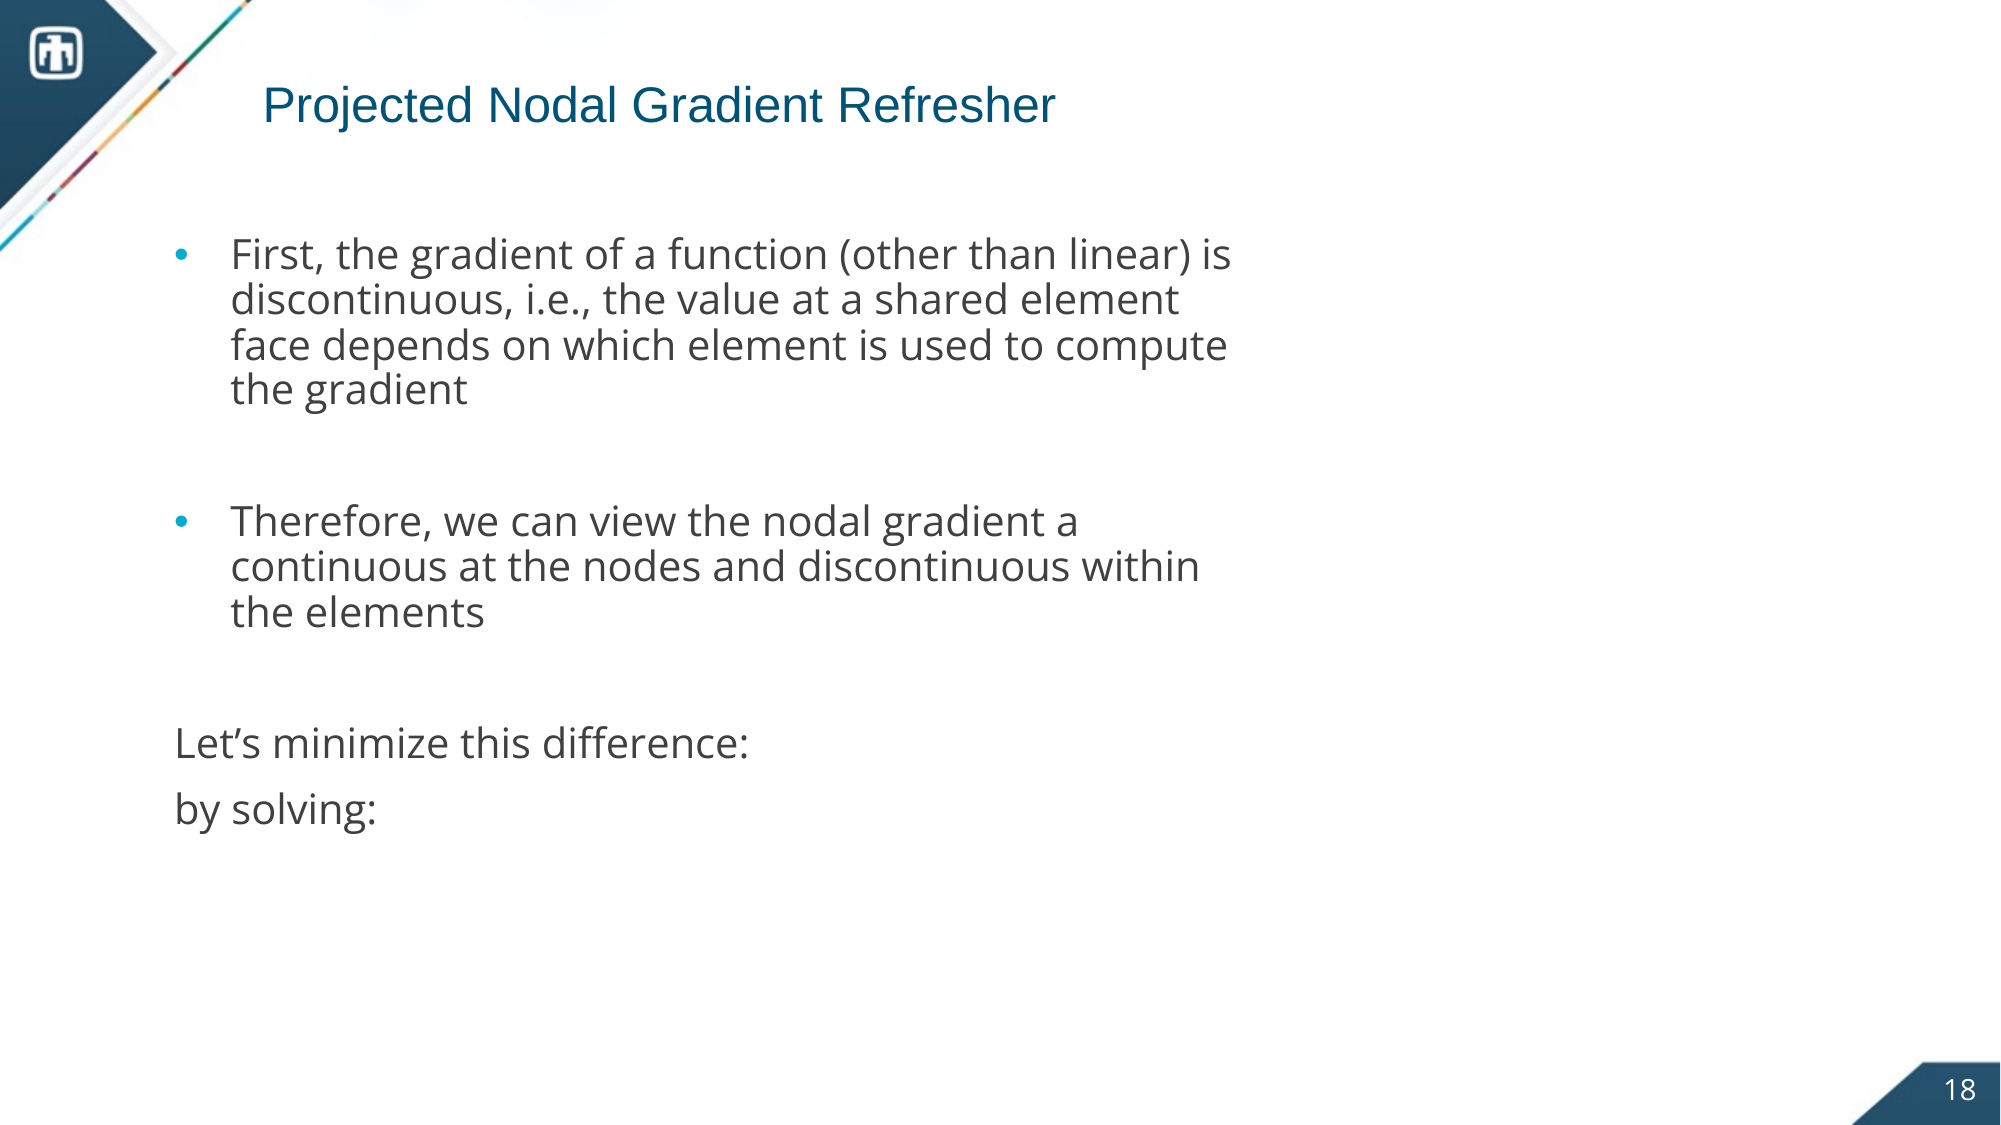

# Projected Nodal Gradient Refresher
First, the gradient of a function (other than linear) is discontinuous, i.e., the value at a shared element face depends on which element is used to compute the gradient

Therefore, we can view the nodal gradient a continuous at the nodes and discontinuous within the elements

Let’s minimize this difference:
by solving:

18